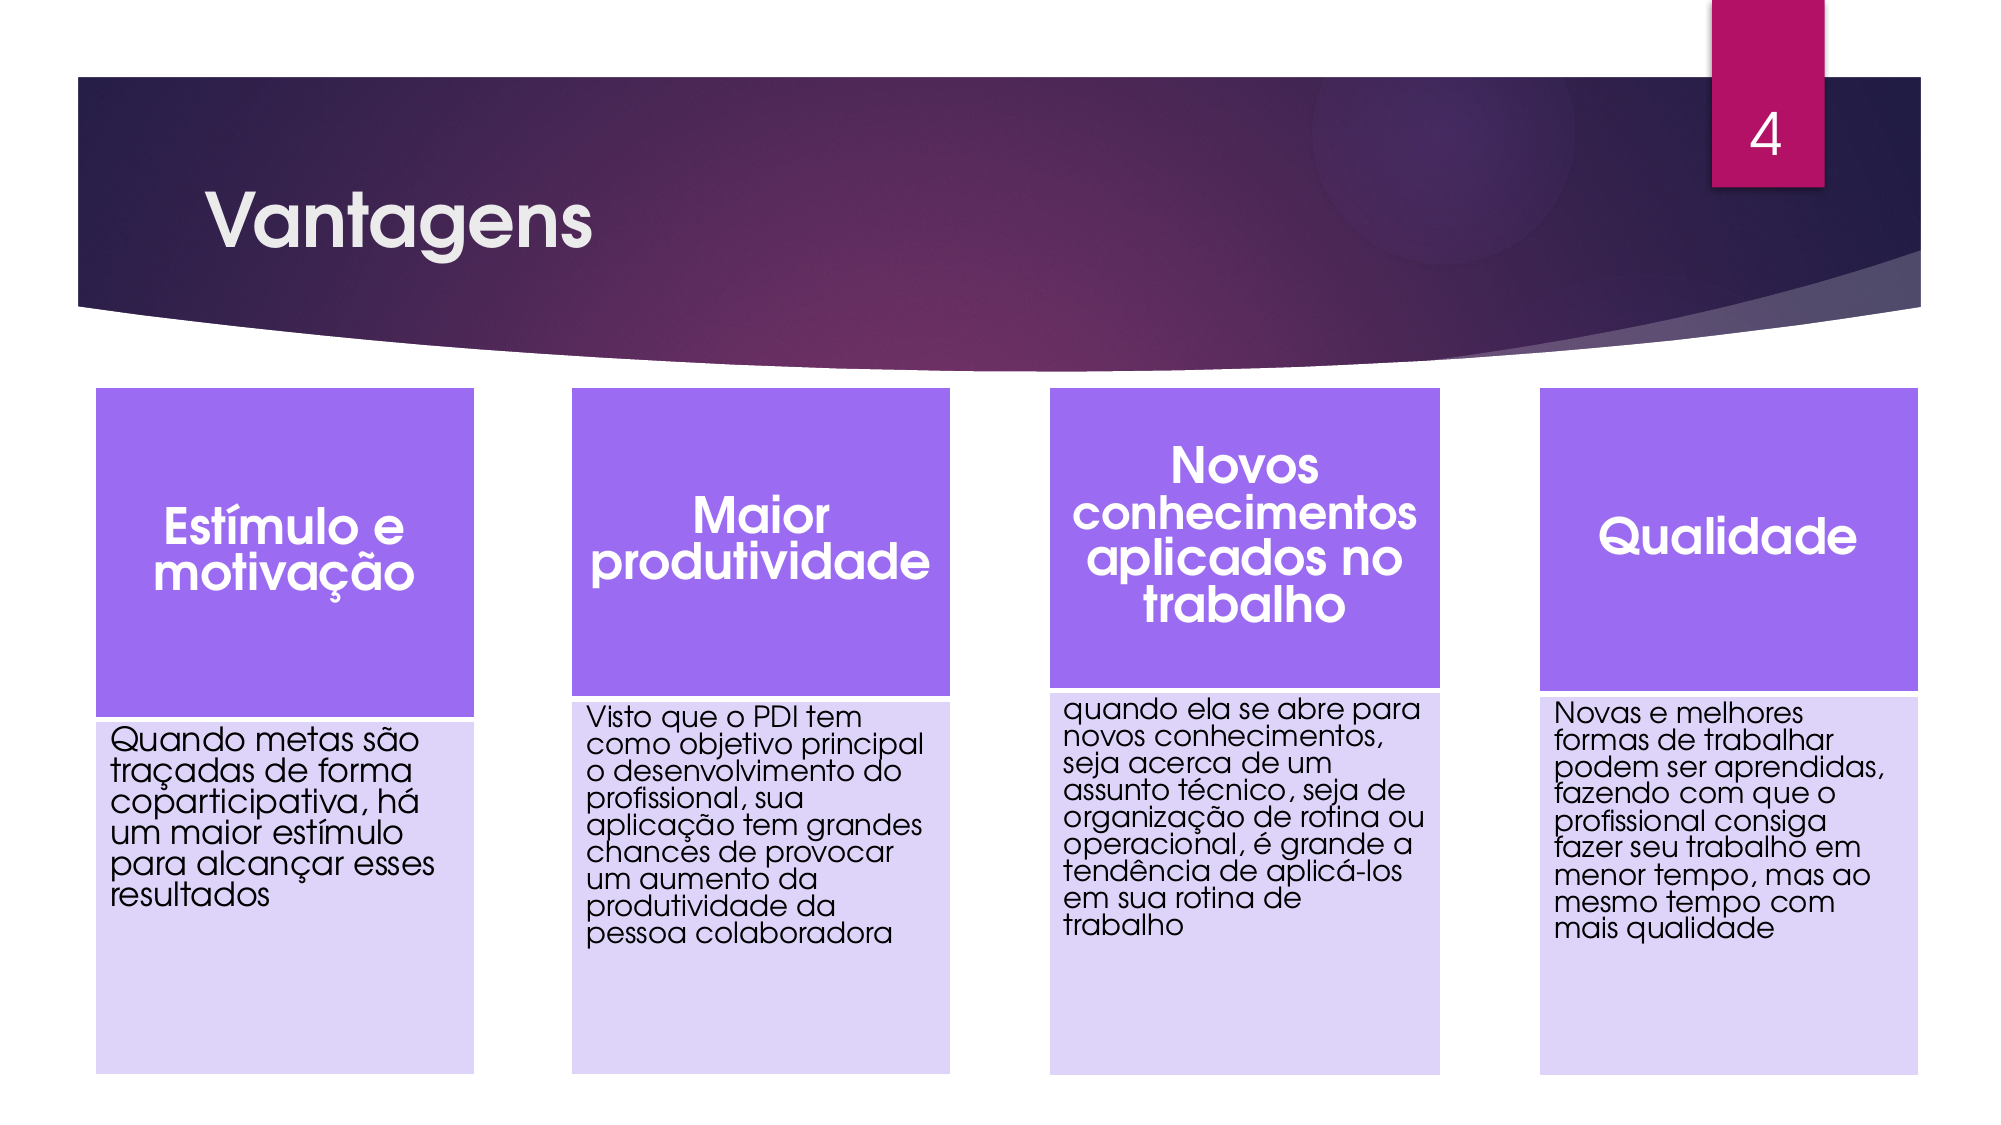

4
# Vantagens
| Maior produtividade |
| --- |
| Visto que o PDI tem como objetivo principal o desenvolvimento do profissional, sua aplicação tem grandes chances de provocar um aumento da produtividade da pessoa colaboradora |
| Novos conhecimentos aplicados no trabalho |
| --- |
| quando ela se abre para novos conhecimentos, seja acerca de um assunto técnico, seja de organização de rotina ou operacional, é grande a tendência de aplicá-los em sua rotina de trabalho |
| Qualidade |
| --- |
| Novas e melhores formas de trabalhar podem ser aprendidas, fazendo com que o profissional consiga fazer seu trabalho em menor tempo, mas ao mesmo tempo com mais qualidade |
| Estímulo e motivação |
| --- |
| Quando metas são traçadas de forma coparticipativa, há um maior estímulo para alcançar esses resultados |